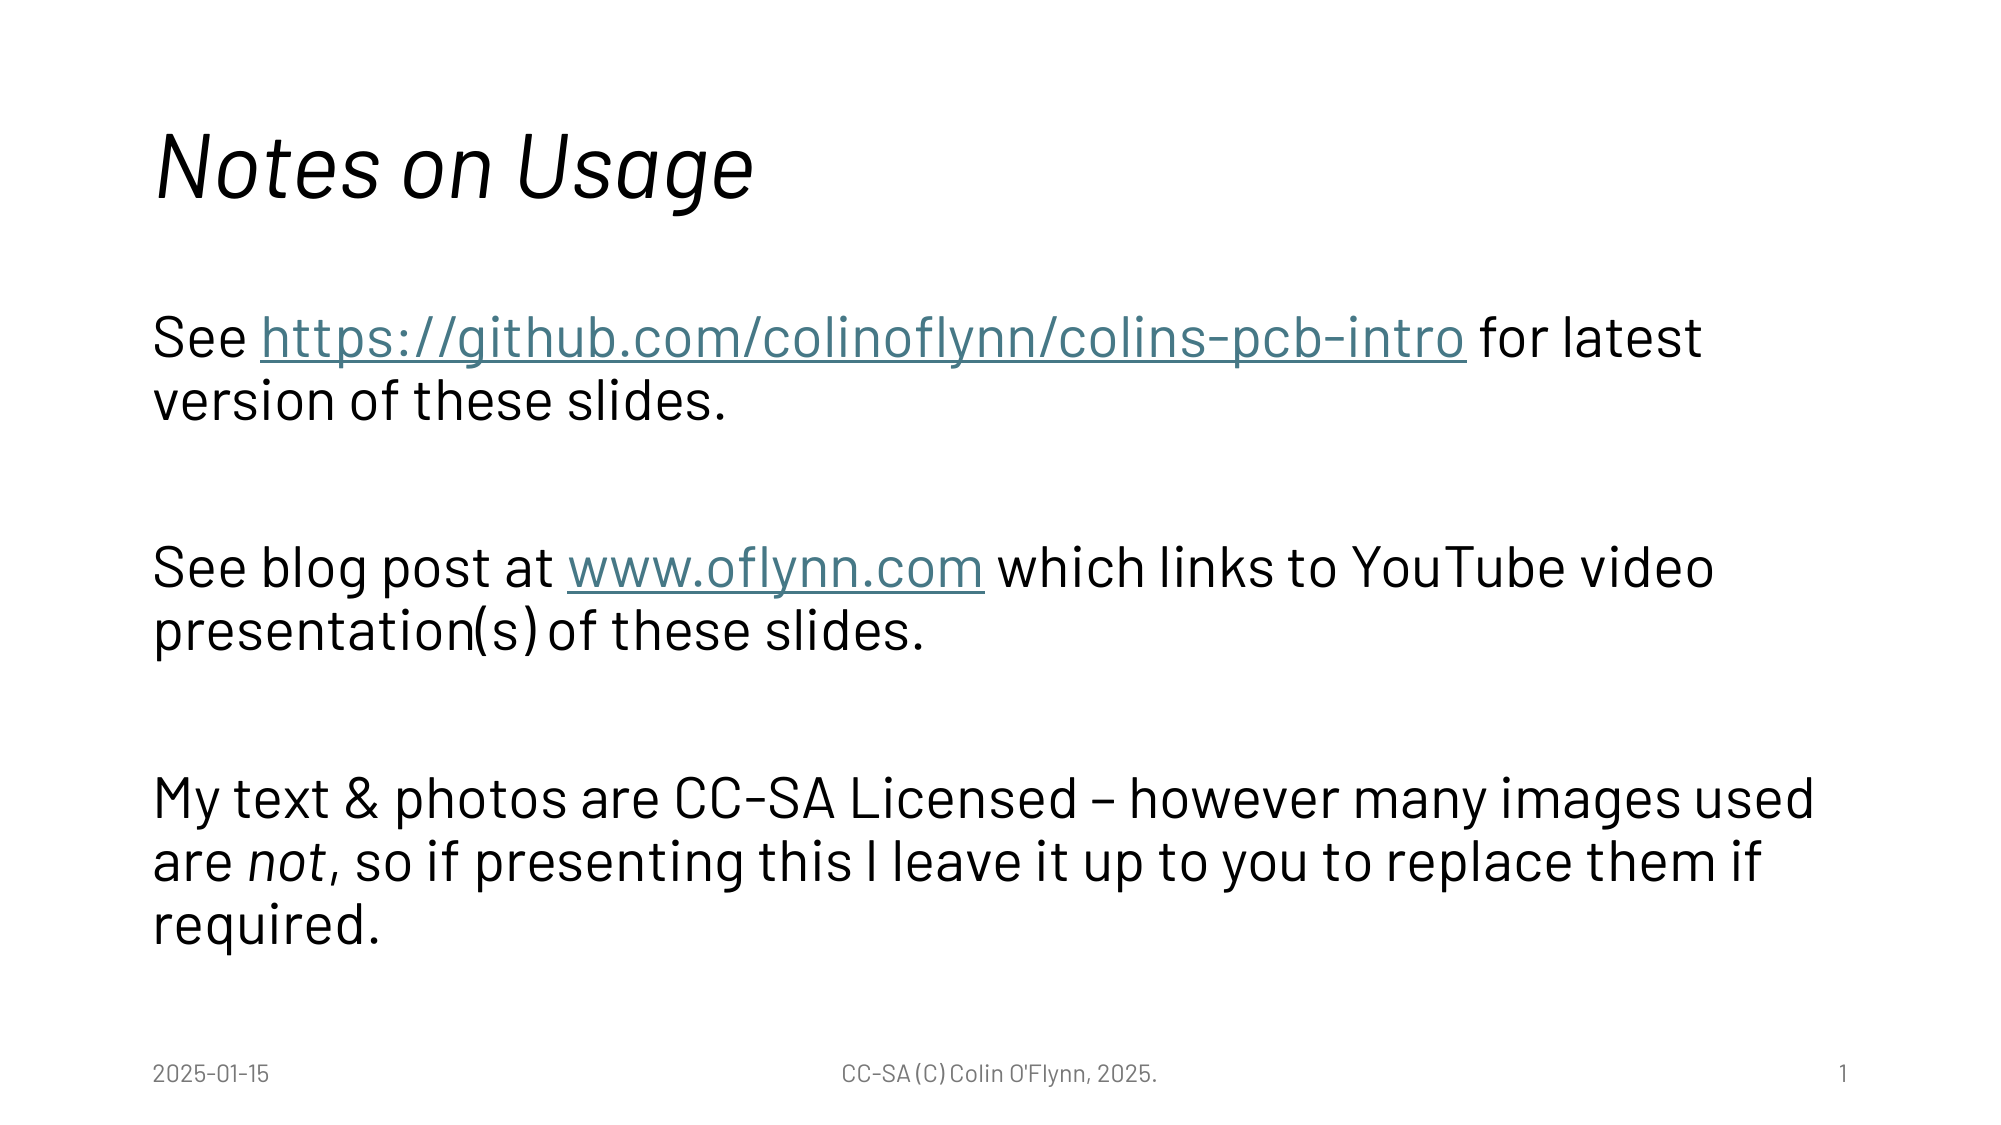

# Notes on Usage
See https://github.com/colinoflynn/colins-pcb-intro for latest version of these slides.

See blog post at www.oflynn.com which links to YouTube video presentation(s) of these slides.

My text & photos are CC-SA Licensed – however many images used are not, so if presenting this I leave it up to you to replace them if required.
2025-01-15
CC-SA (C) Colin O'Flynn, 2025.
1